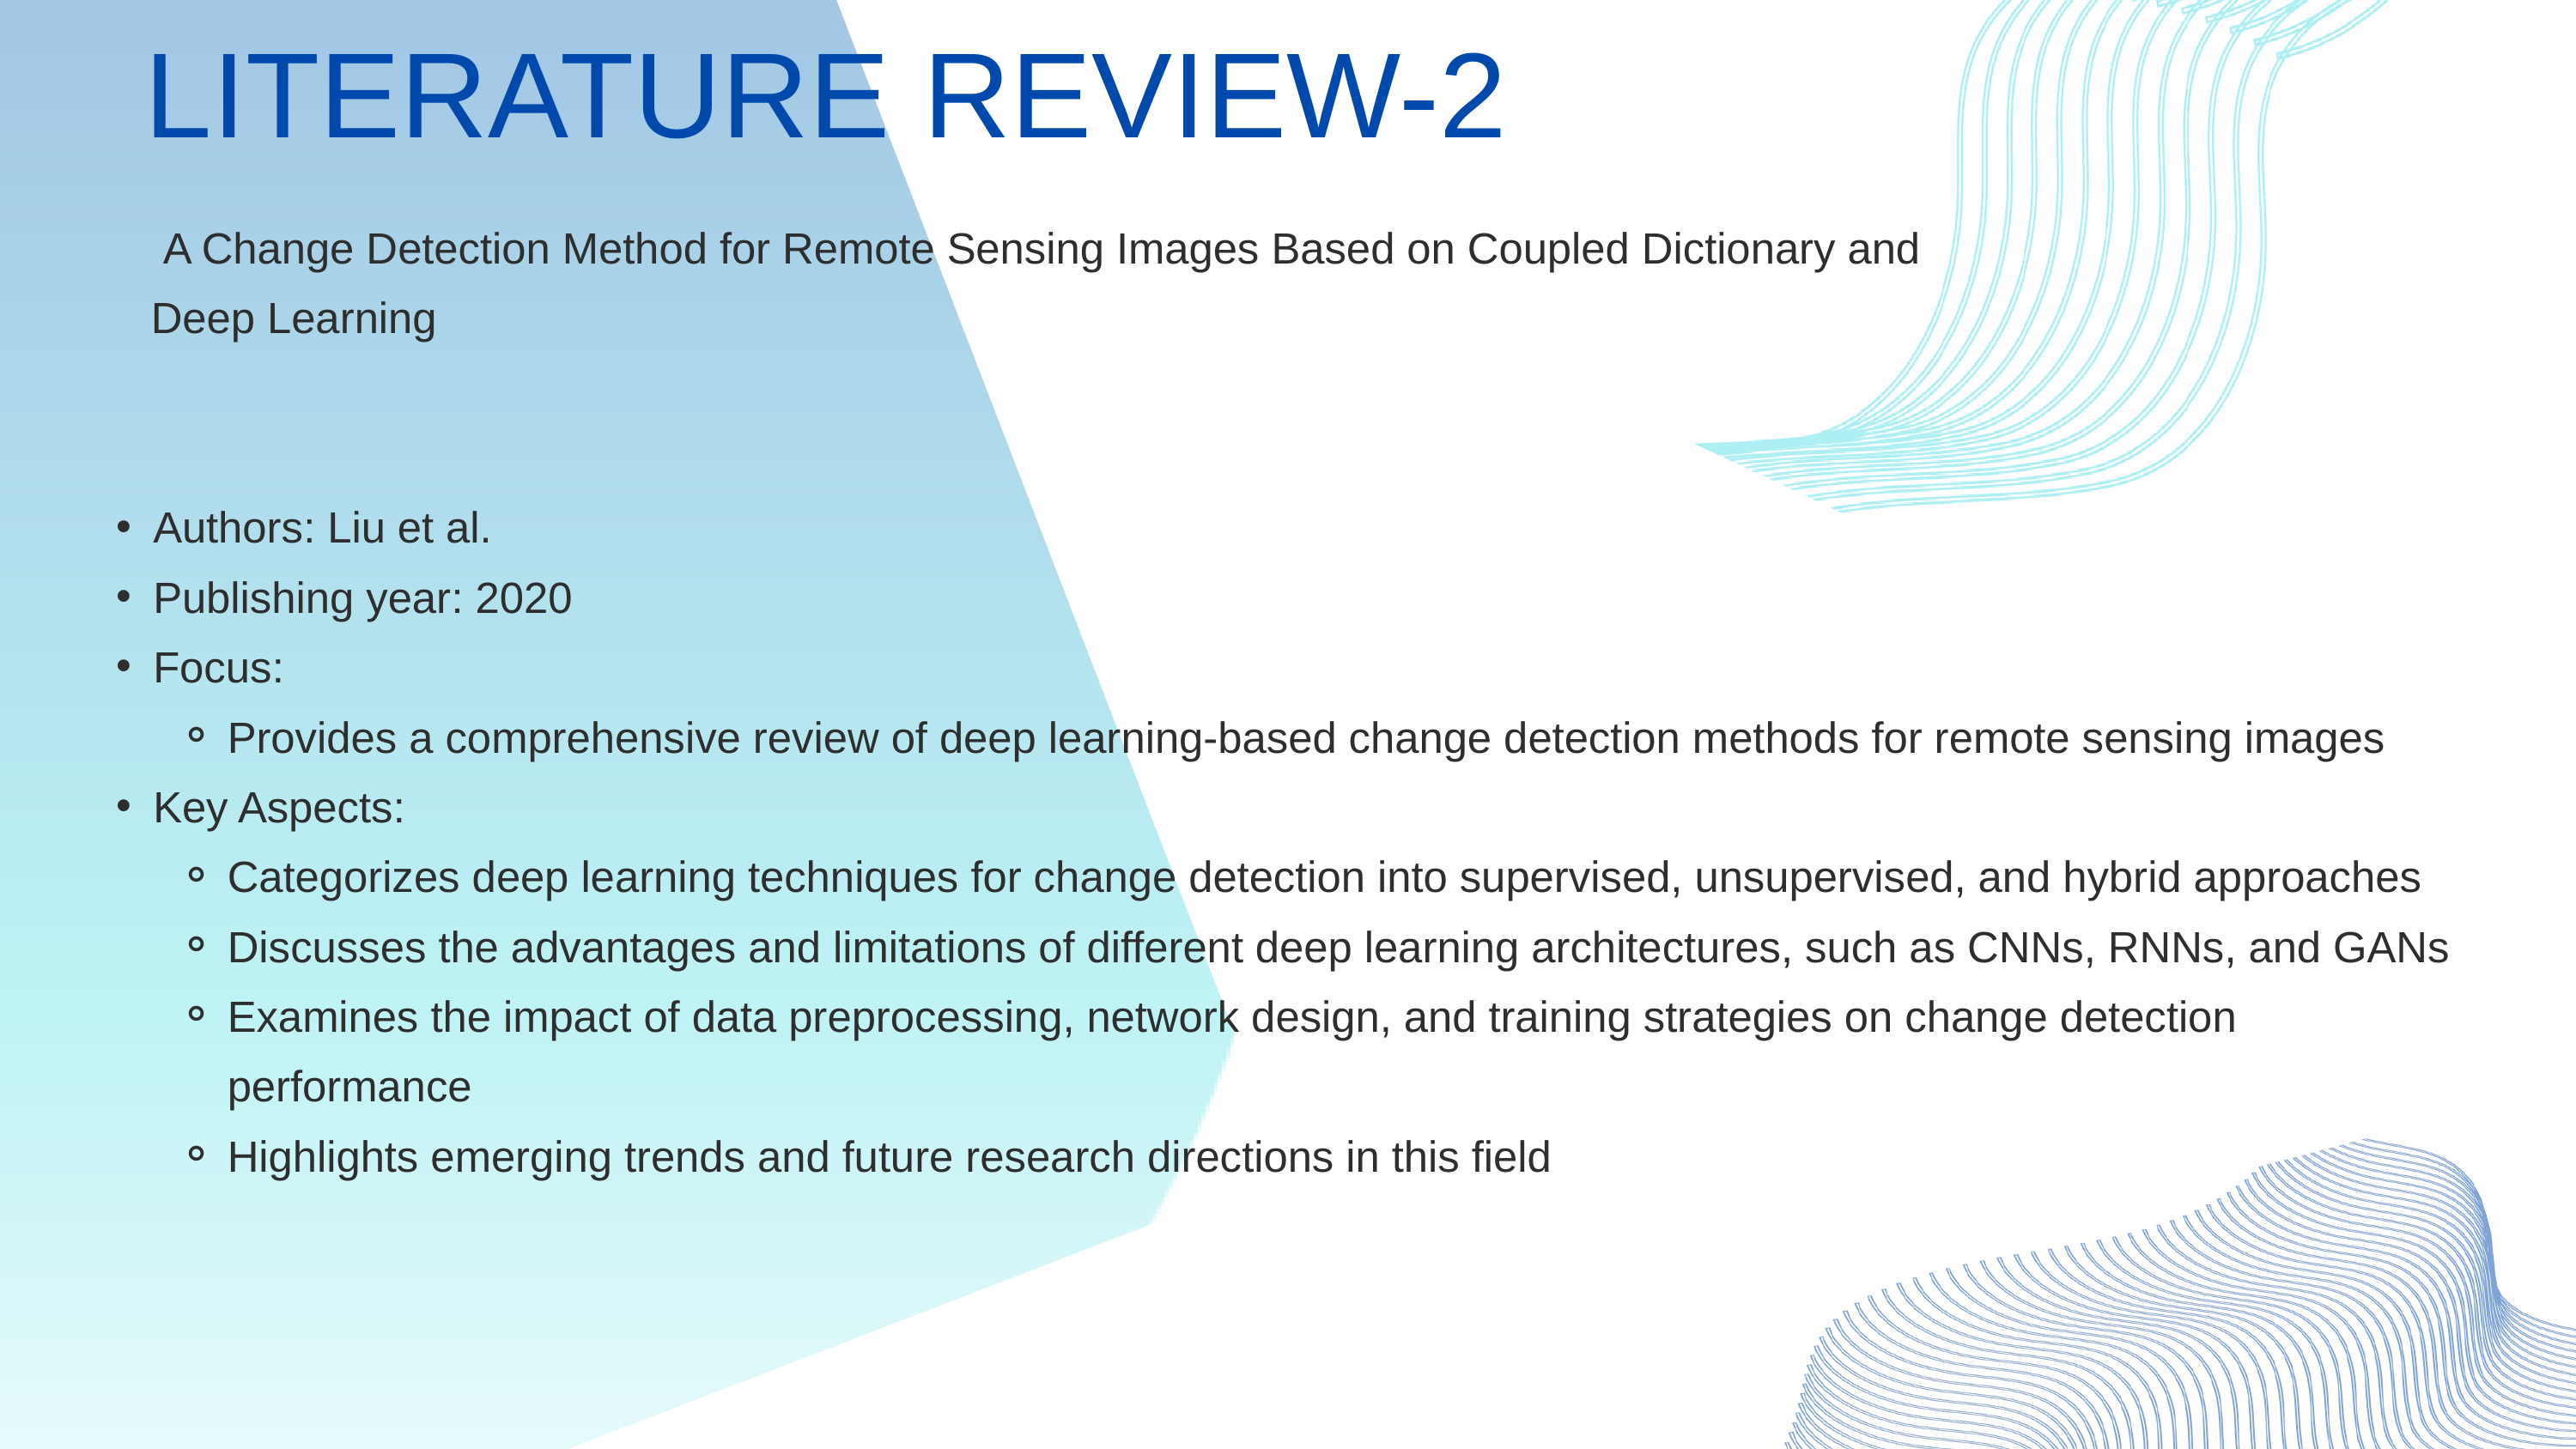

LITERATURE REVIEW-2
       A Change Detection Method for Remote Sensing Images Based on Coupled Dictionary and
      Deep Learning

Authors: Liu et al.
Publishing year: 2020
Focus:
Provides a comprehensive review of deep learning-based change detection methods for remote sensing images
Key Aspects:
Categorizes deep learning techniques for change detection into supervised, unsupervised, and hybrid approaches
Discusses the advantages and limitations of different deep learning architectures, such as CNNs, RNNs, and GANs
Examines the impact of data preprocessing, network design, and training strategies on change detection performance
Highlights emerging trends and future research directions in this field